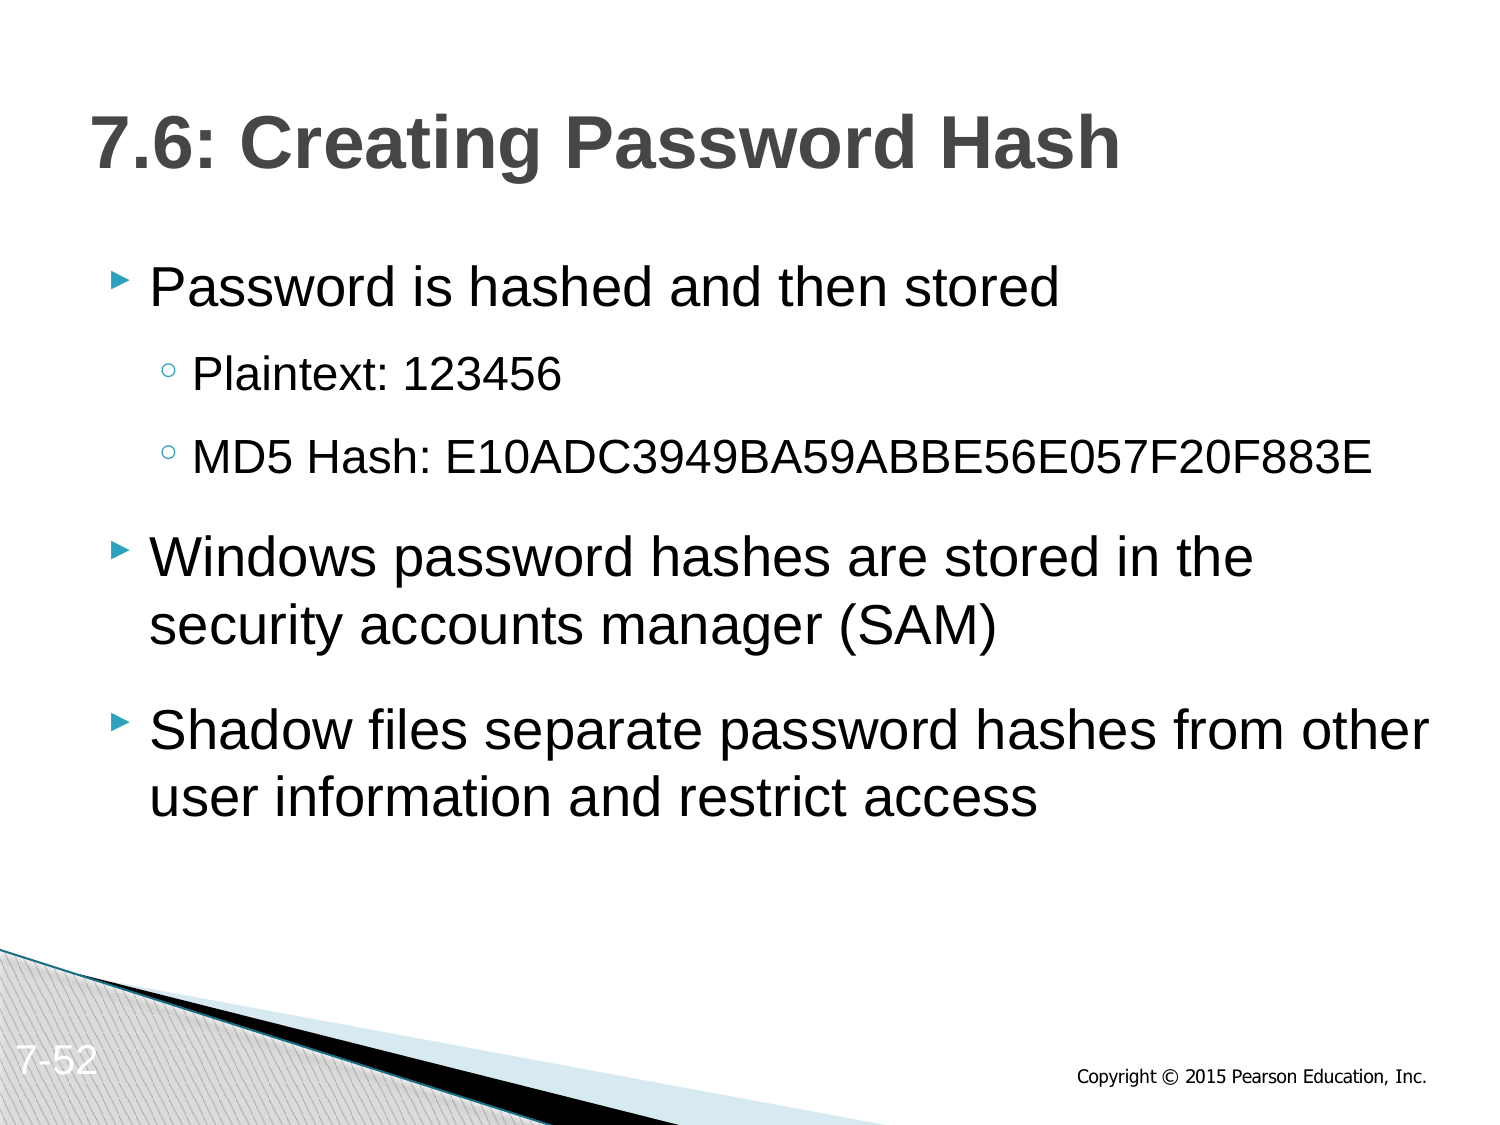

# 7.6: Creating Password Hash
Password is hashed and then stored
Plaintext: 123456
MD5 Hash: E10ADC3949BA59ABBE56E057F20F883E
Windows password hashes are stored in the security accounts manager (SAM)
Shadow files separate password hashes from other user information and restrict access
7-52